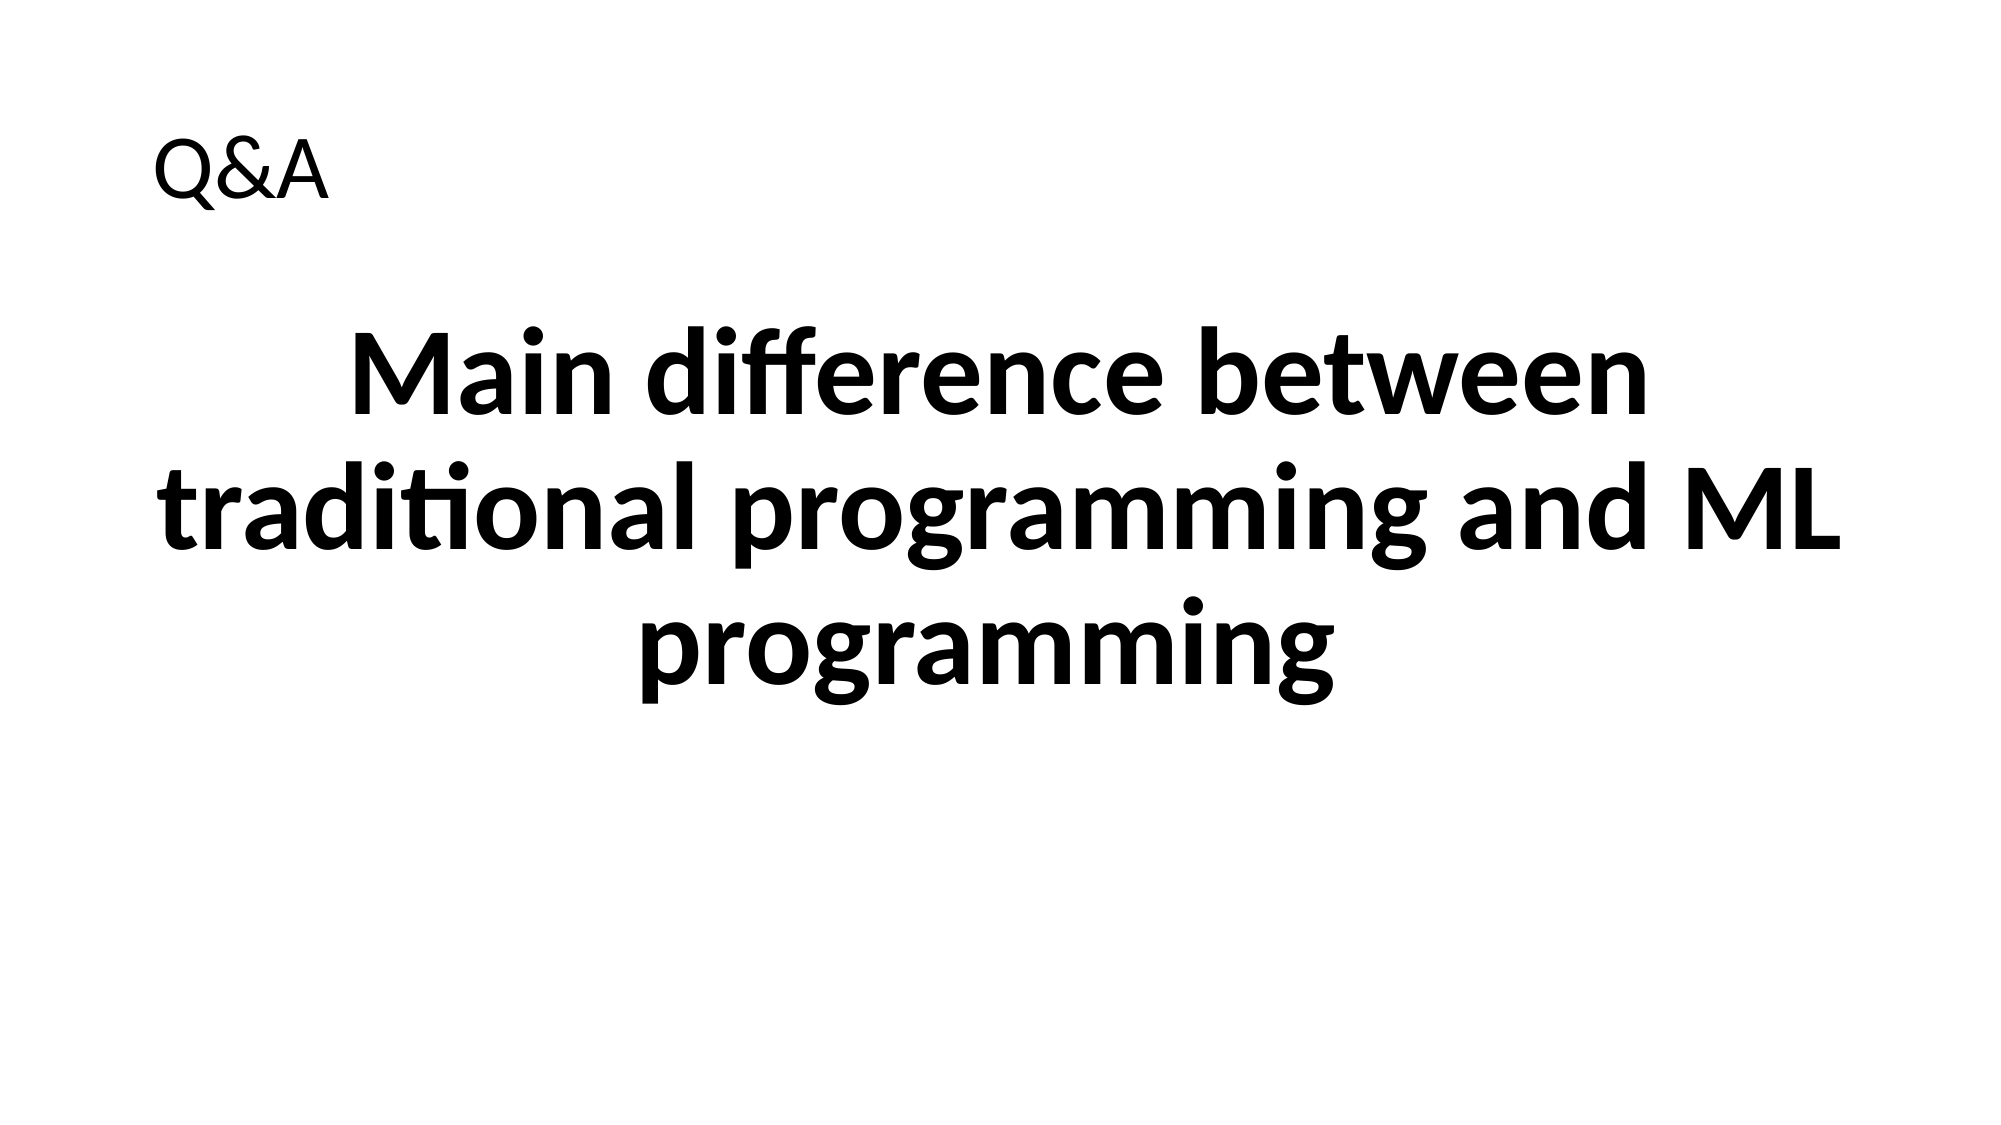

# Q&A
Main difference between traditional programming and ML programming